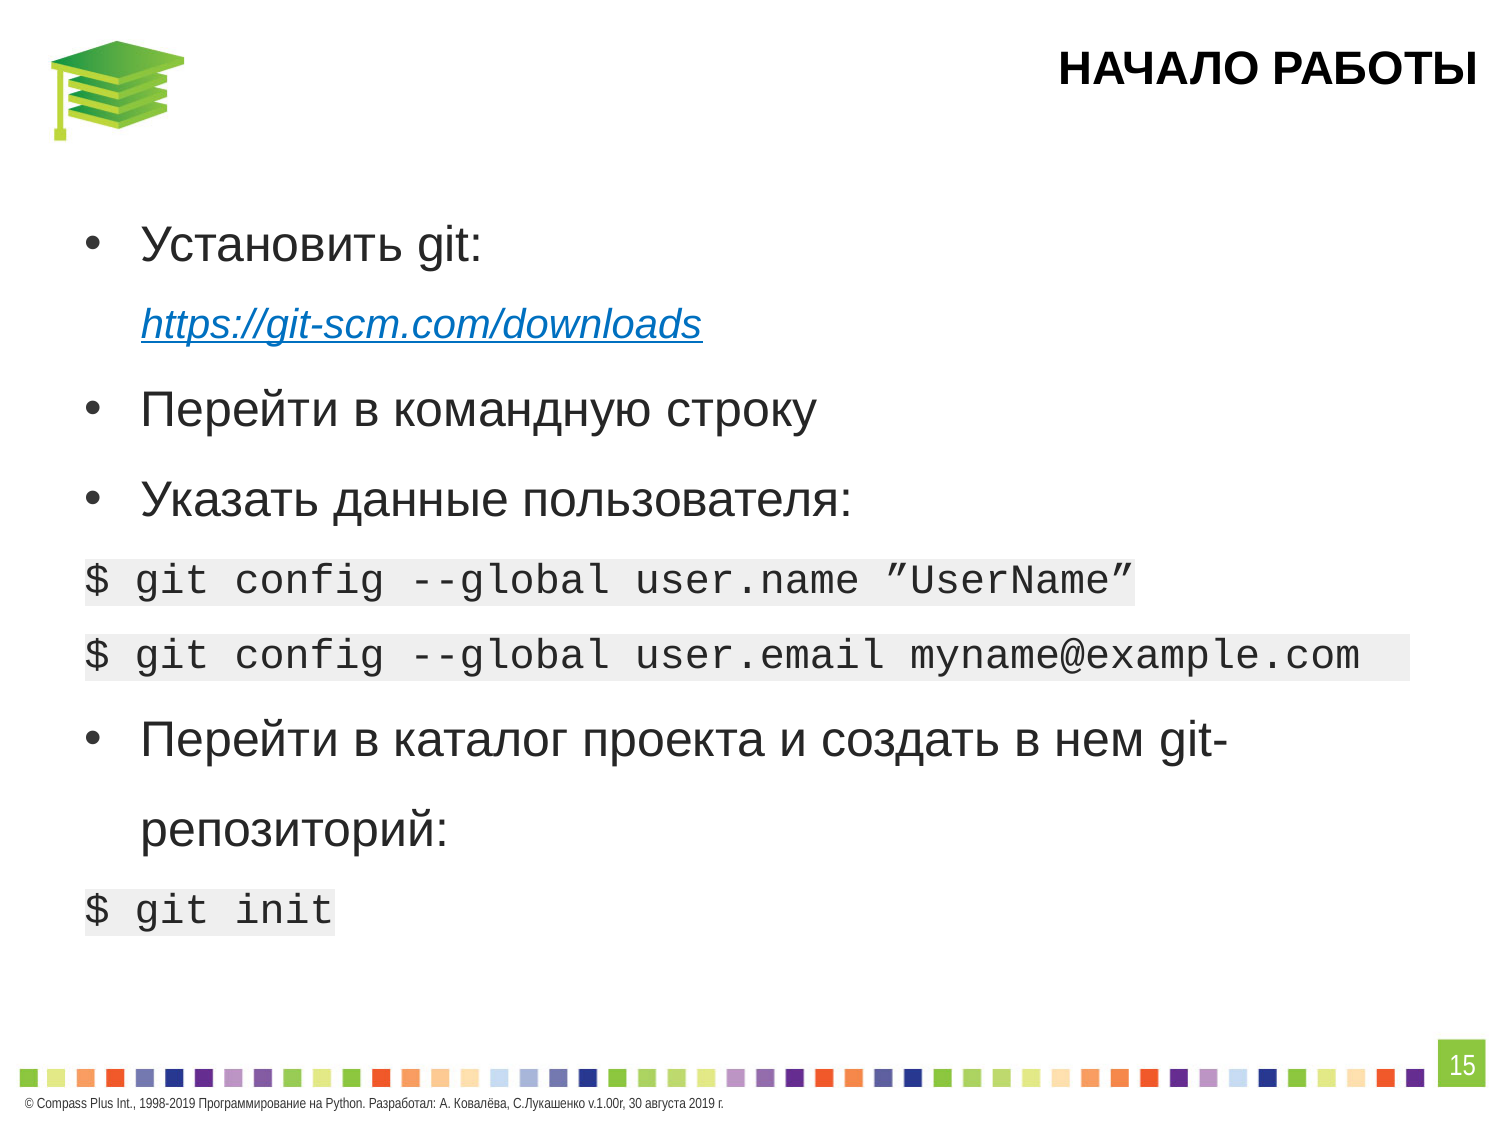

# НАЧАЛО РАБОТЫ
Установить git:
https://git-scm.com/downloads
Перейти в командную строку
Указать данные пользователя:
$ git config --global user.name ”UserName”
$ git config --global user.email myname@example.com
Перейти в каталог проекта и создать в нем git-репозиторий:
$ git init